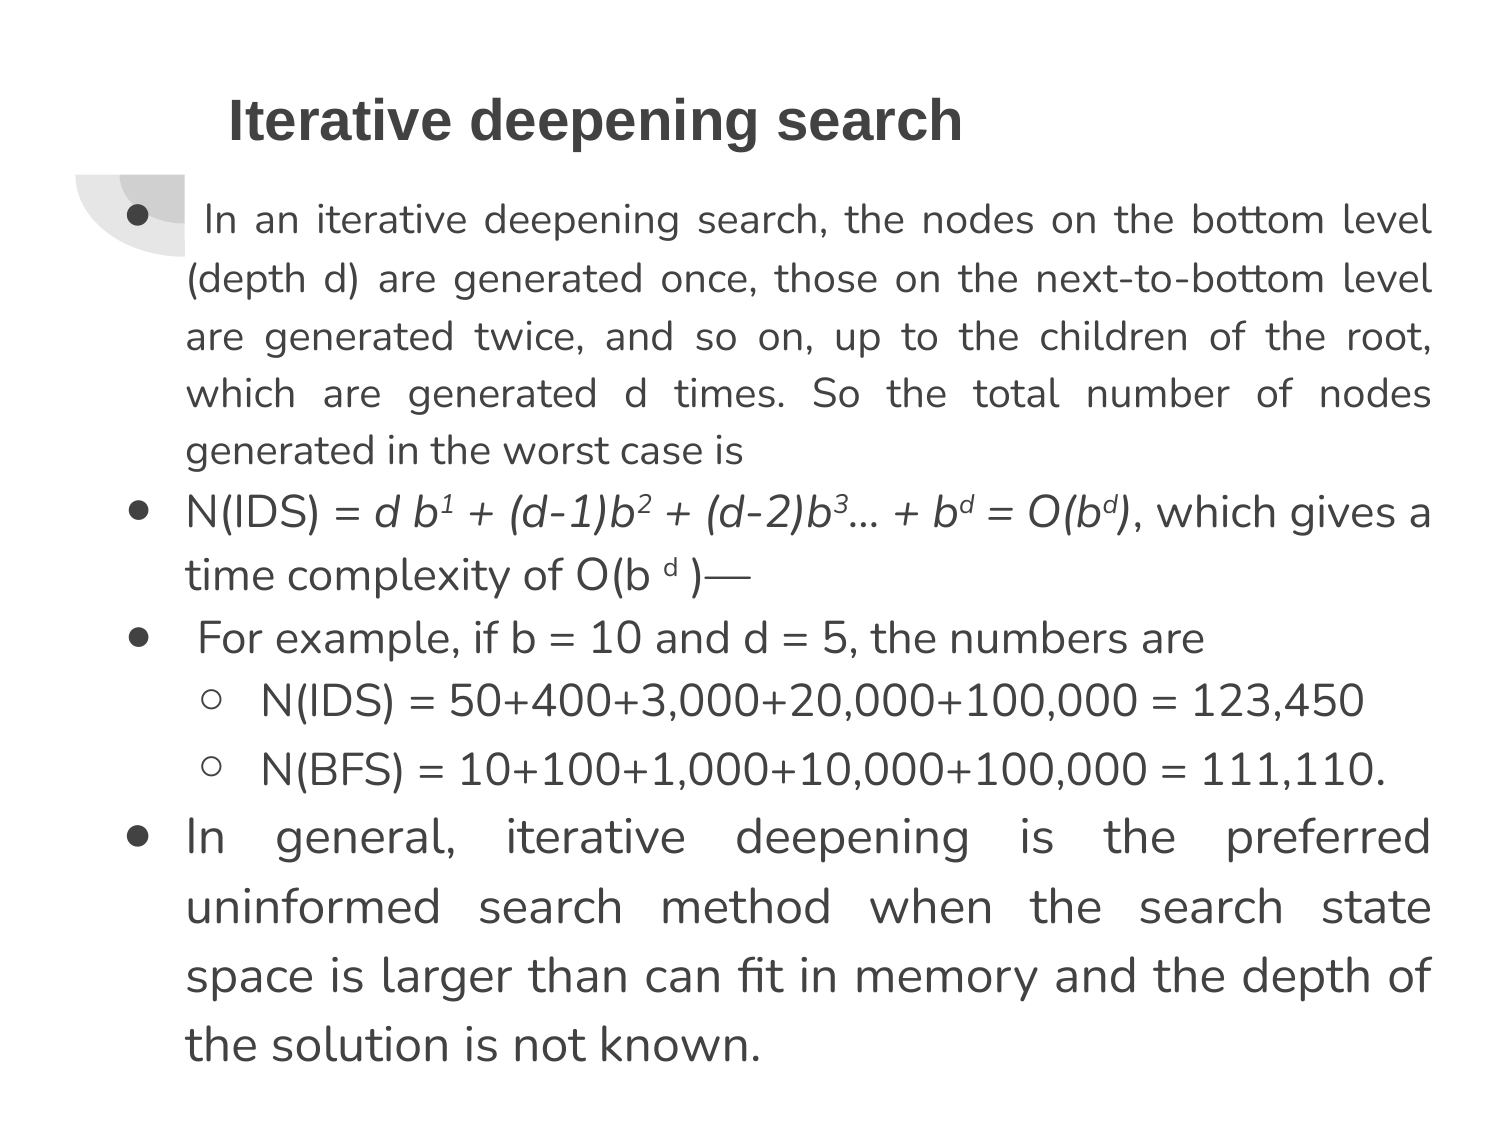

# Iterative deepening search
 In an iterative deepening search, the nodes on the bottom level (depth d) are generated once, those on the next-to-bottom level are generated twice, and so on, up to the children of the root, which are generated d times. So the total number of nodes generated in the worst case is
N(IDS) = d b1 + (d-1)b2 + (d-2)b3… + bd = O(bd), which gives a time complexity of O(b d )—
 For example, if b = 10 and d = 5, the numbers are
N(IDS) = 50+400+3,000+20,000+100,000 = 123,450
N(BFS) = 10+100+1,000+10,000+100,000 = 111,110.
In general, iterative deepening is the preferred uninformed search method when the search state space is larger than can fit in memory and the depth of the solution is not known.